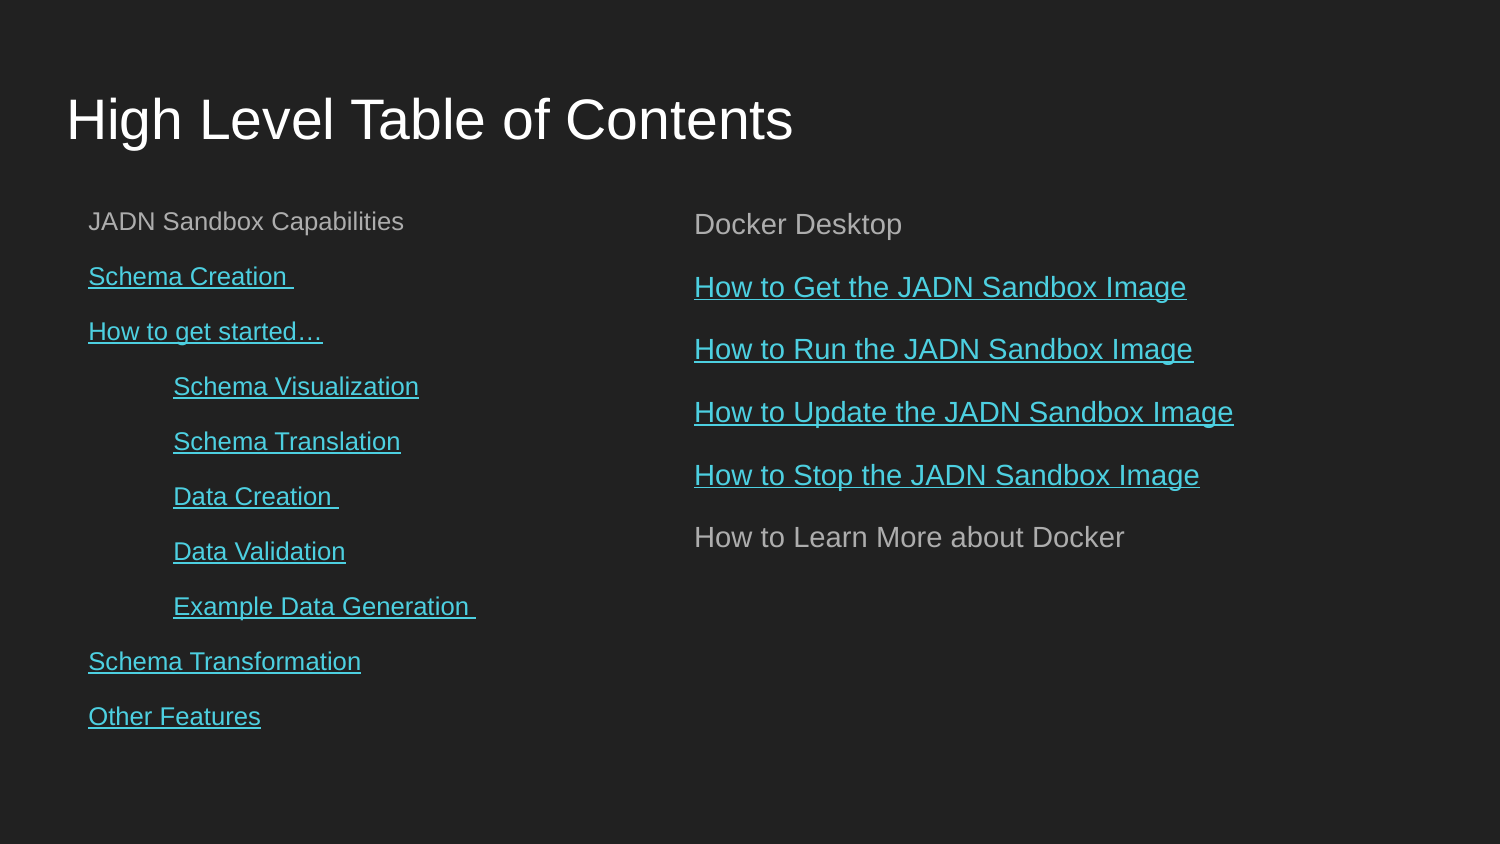

# High Level Table of Contents
JADN Sandbox Capabilities
Schema Creation
How to get started…
Schema Visualization
Schema Translation
Data Creation
Data Validation
Example Data Generation
Schema Transformation
Other Features
Docker Desktop
How to Get the JADN Sandbox Image
How to Run the JADN Sandbox Image
How to Update the JADN Sandbox Image
How to Stop the JADN Sandbox Image
How to Learn More about Docker